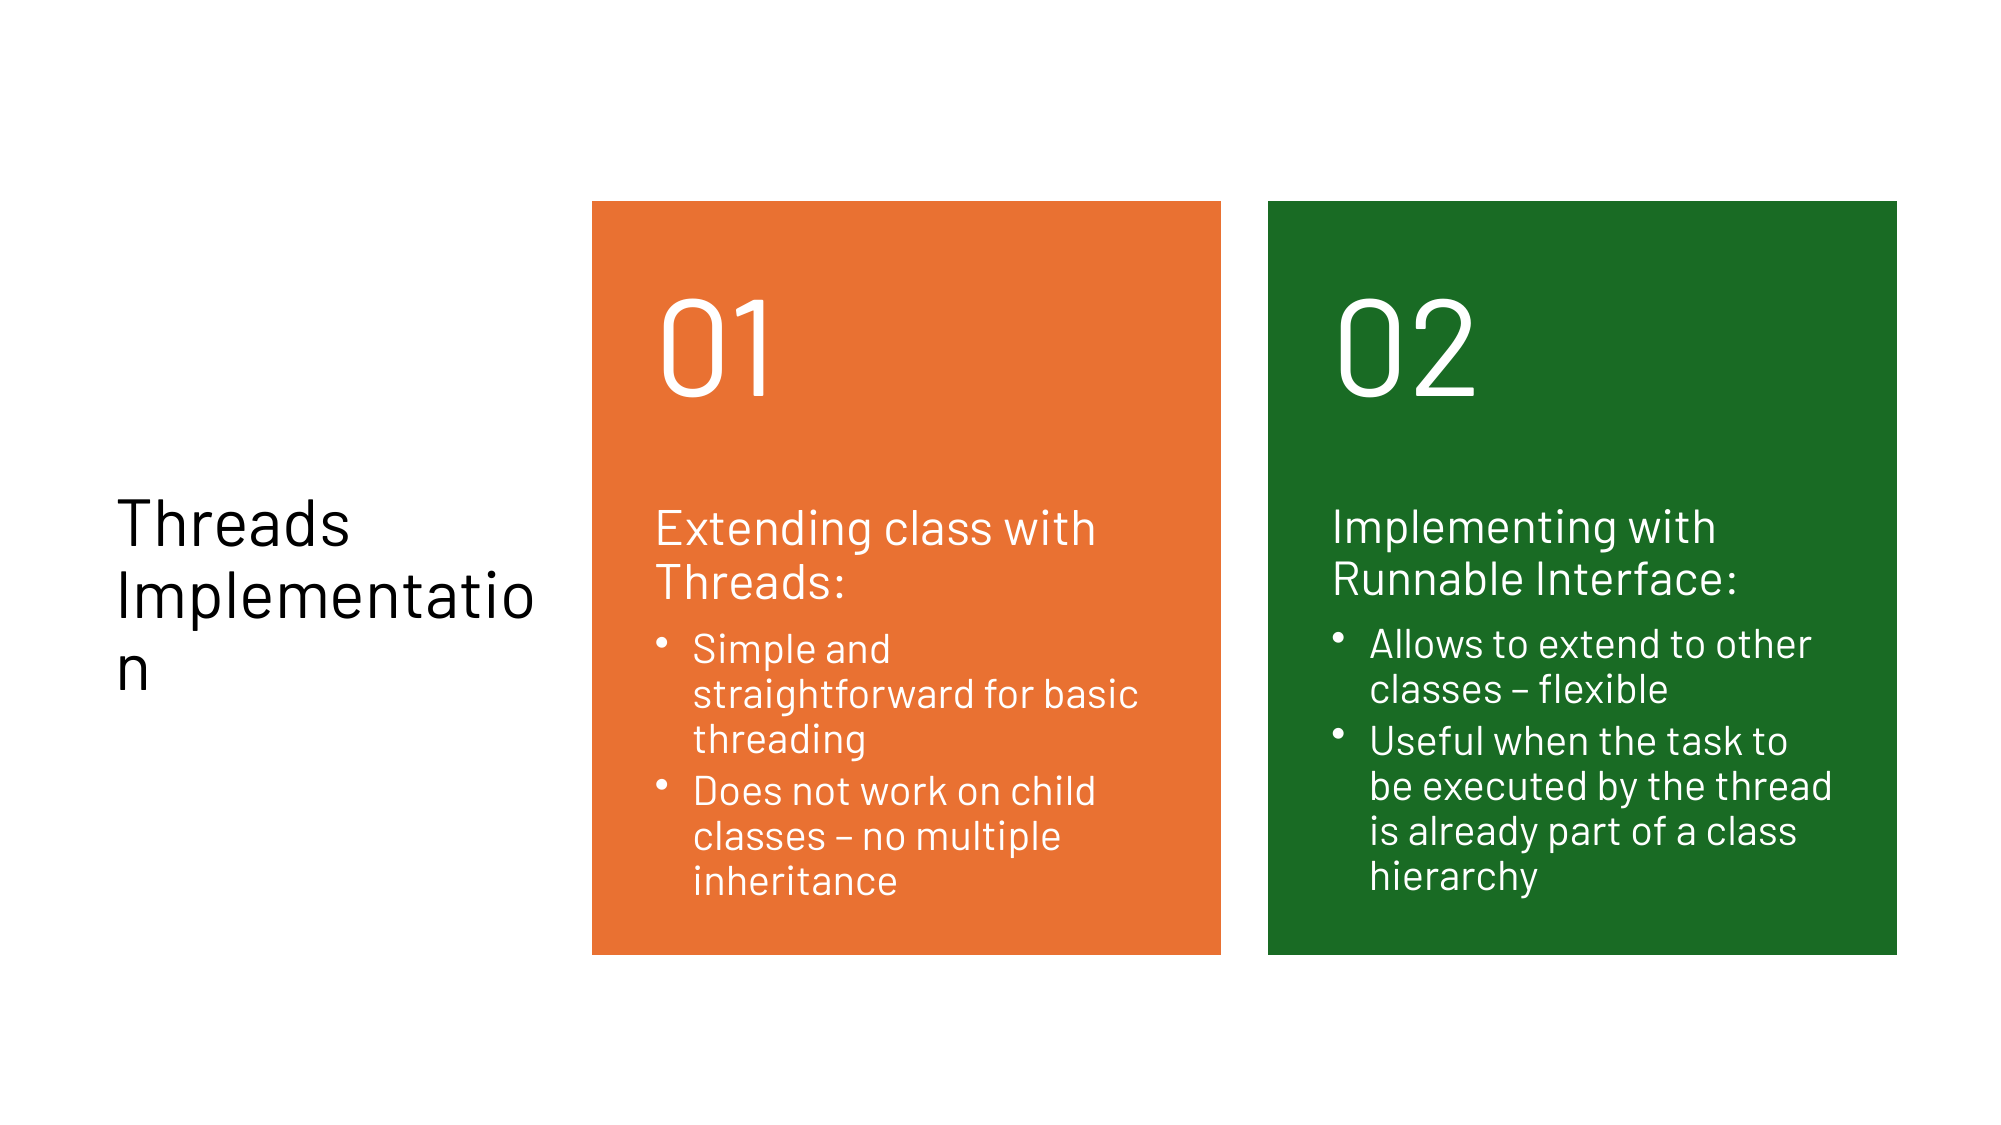

Extending class with Threads:
Simple and straightforward for basic threading
Does not work on child classes – no multiple inheritance
01
Implementing with Runnable Interface:
Allows to extend to other classes – flexible
Useful when the task to be executed by the thread is already part of a class hierarchy
02
# Threads Implementation